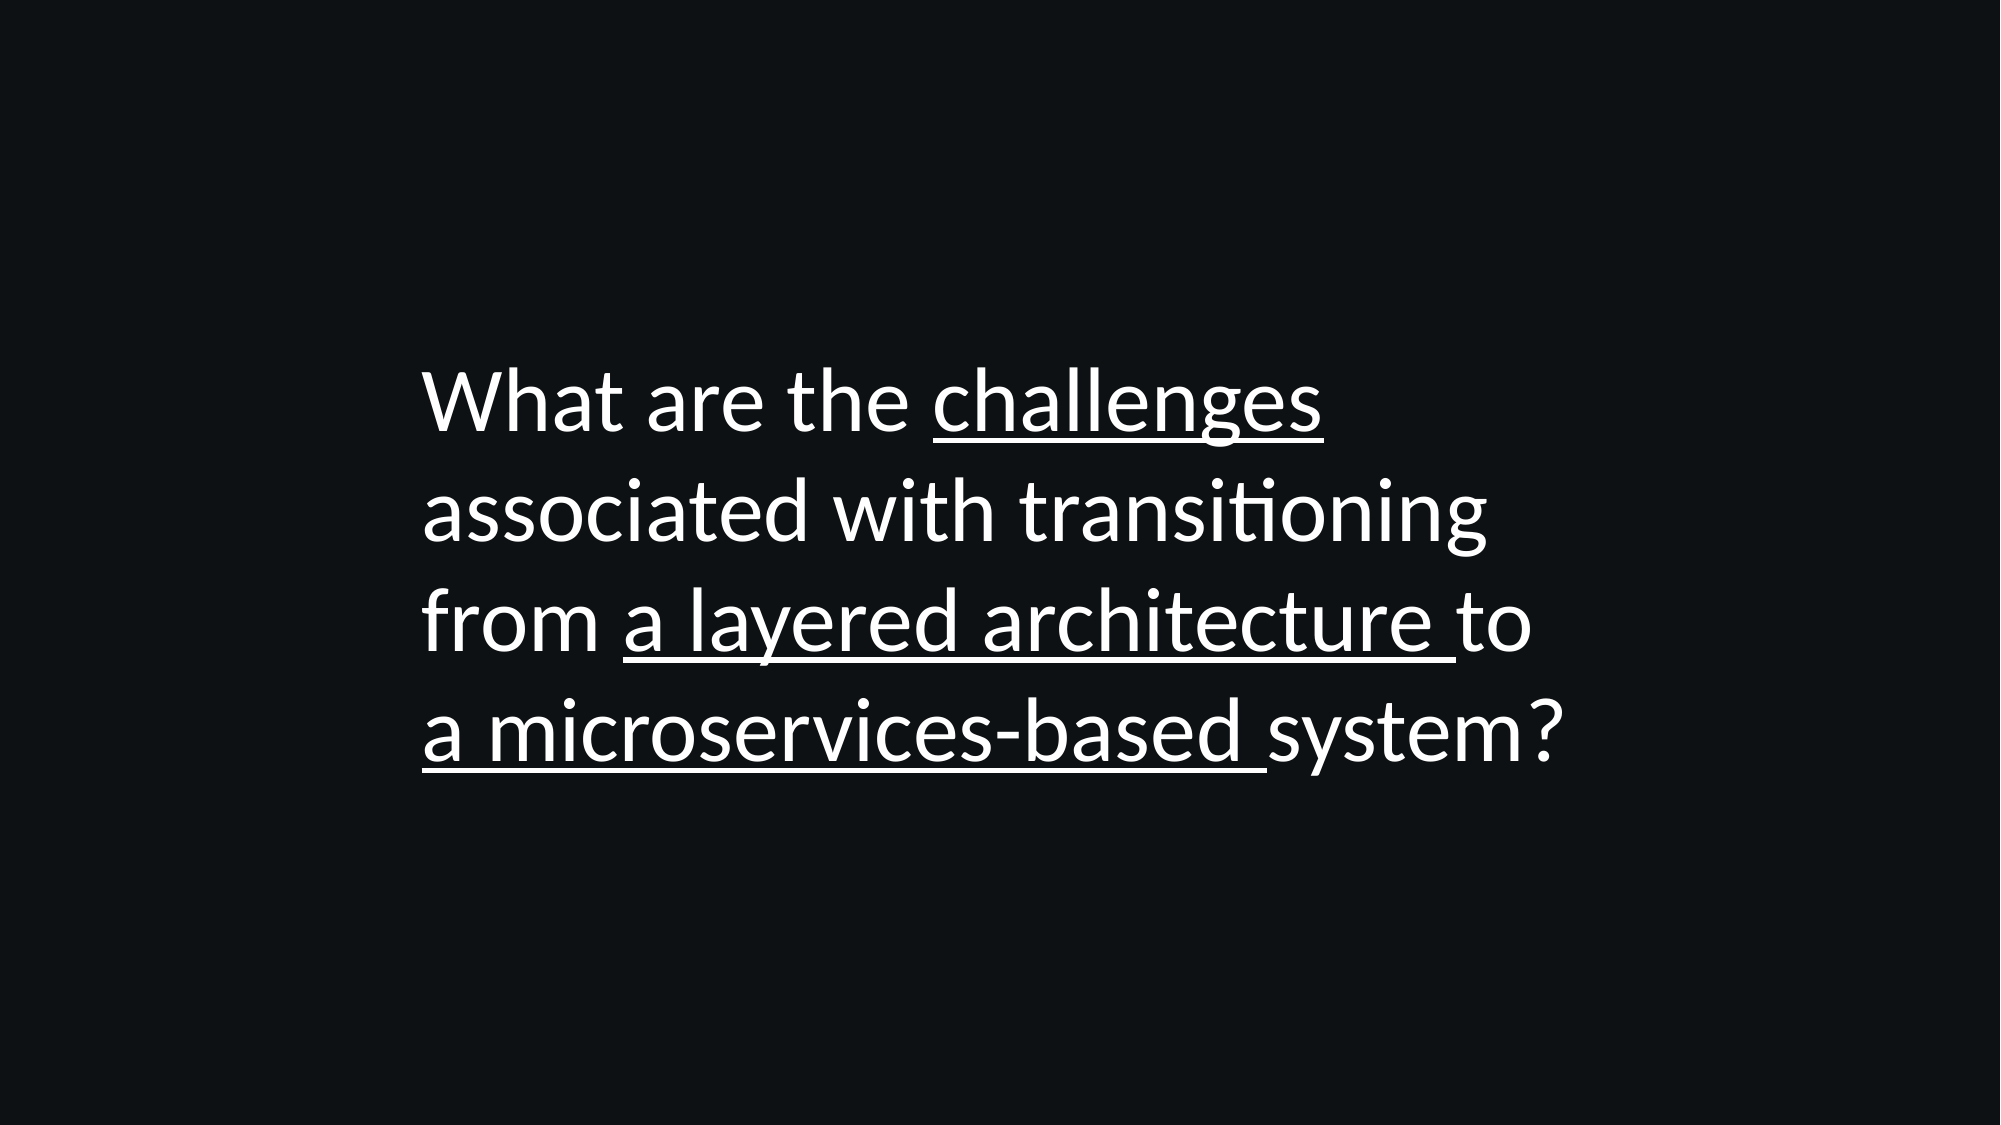

What are the challenges associated with transitioning from a layered architecture to a microservices-based system?